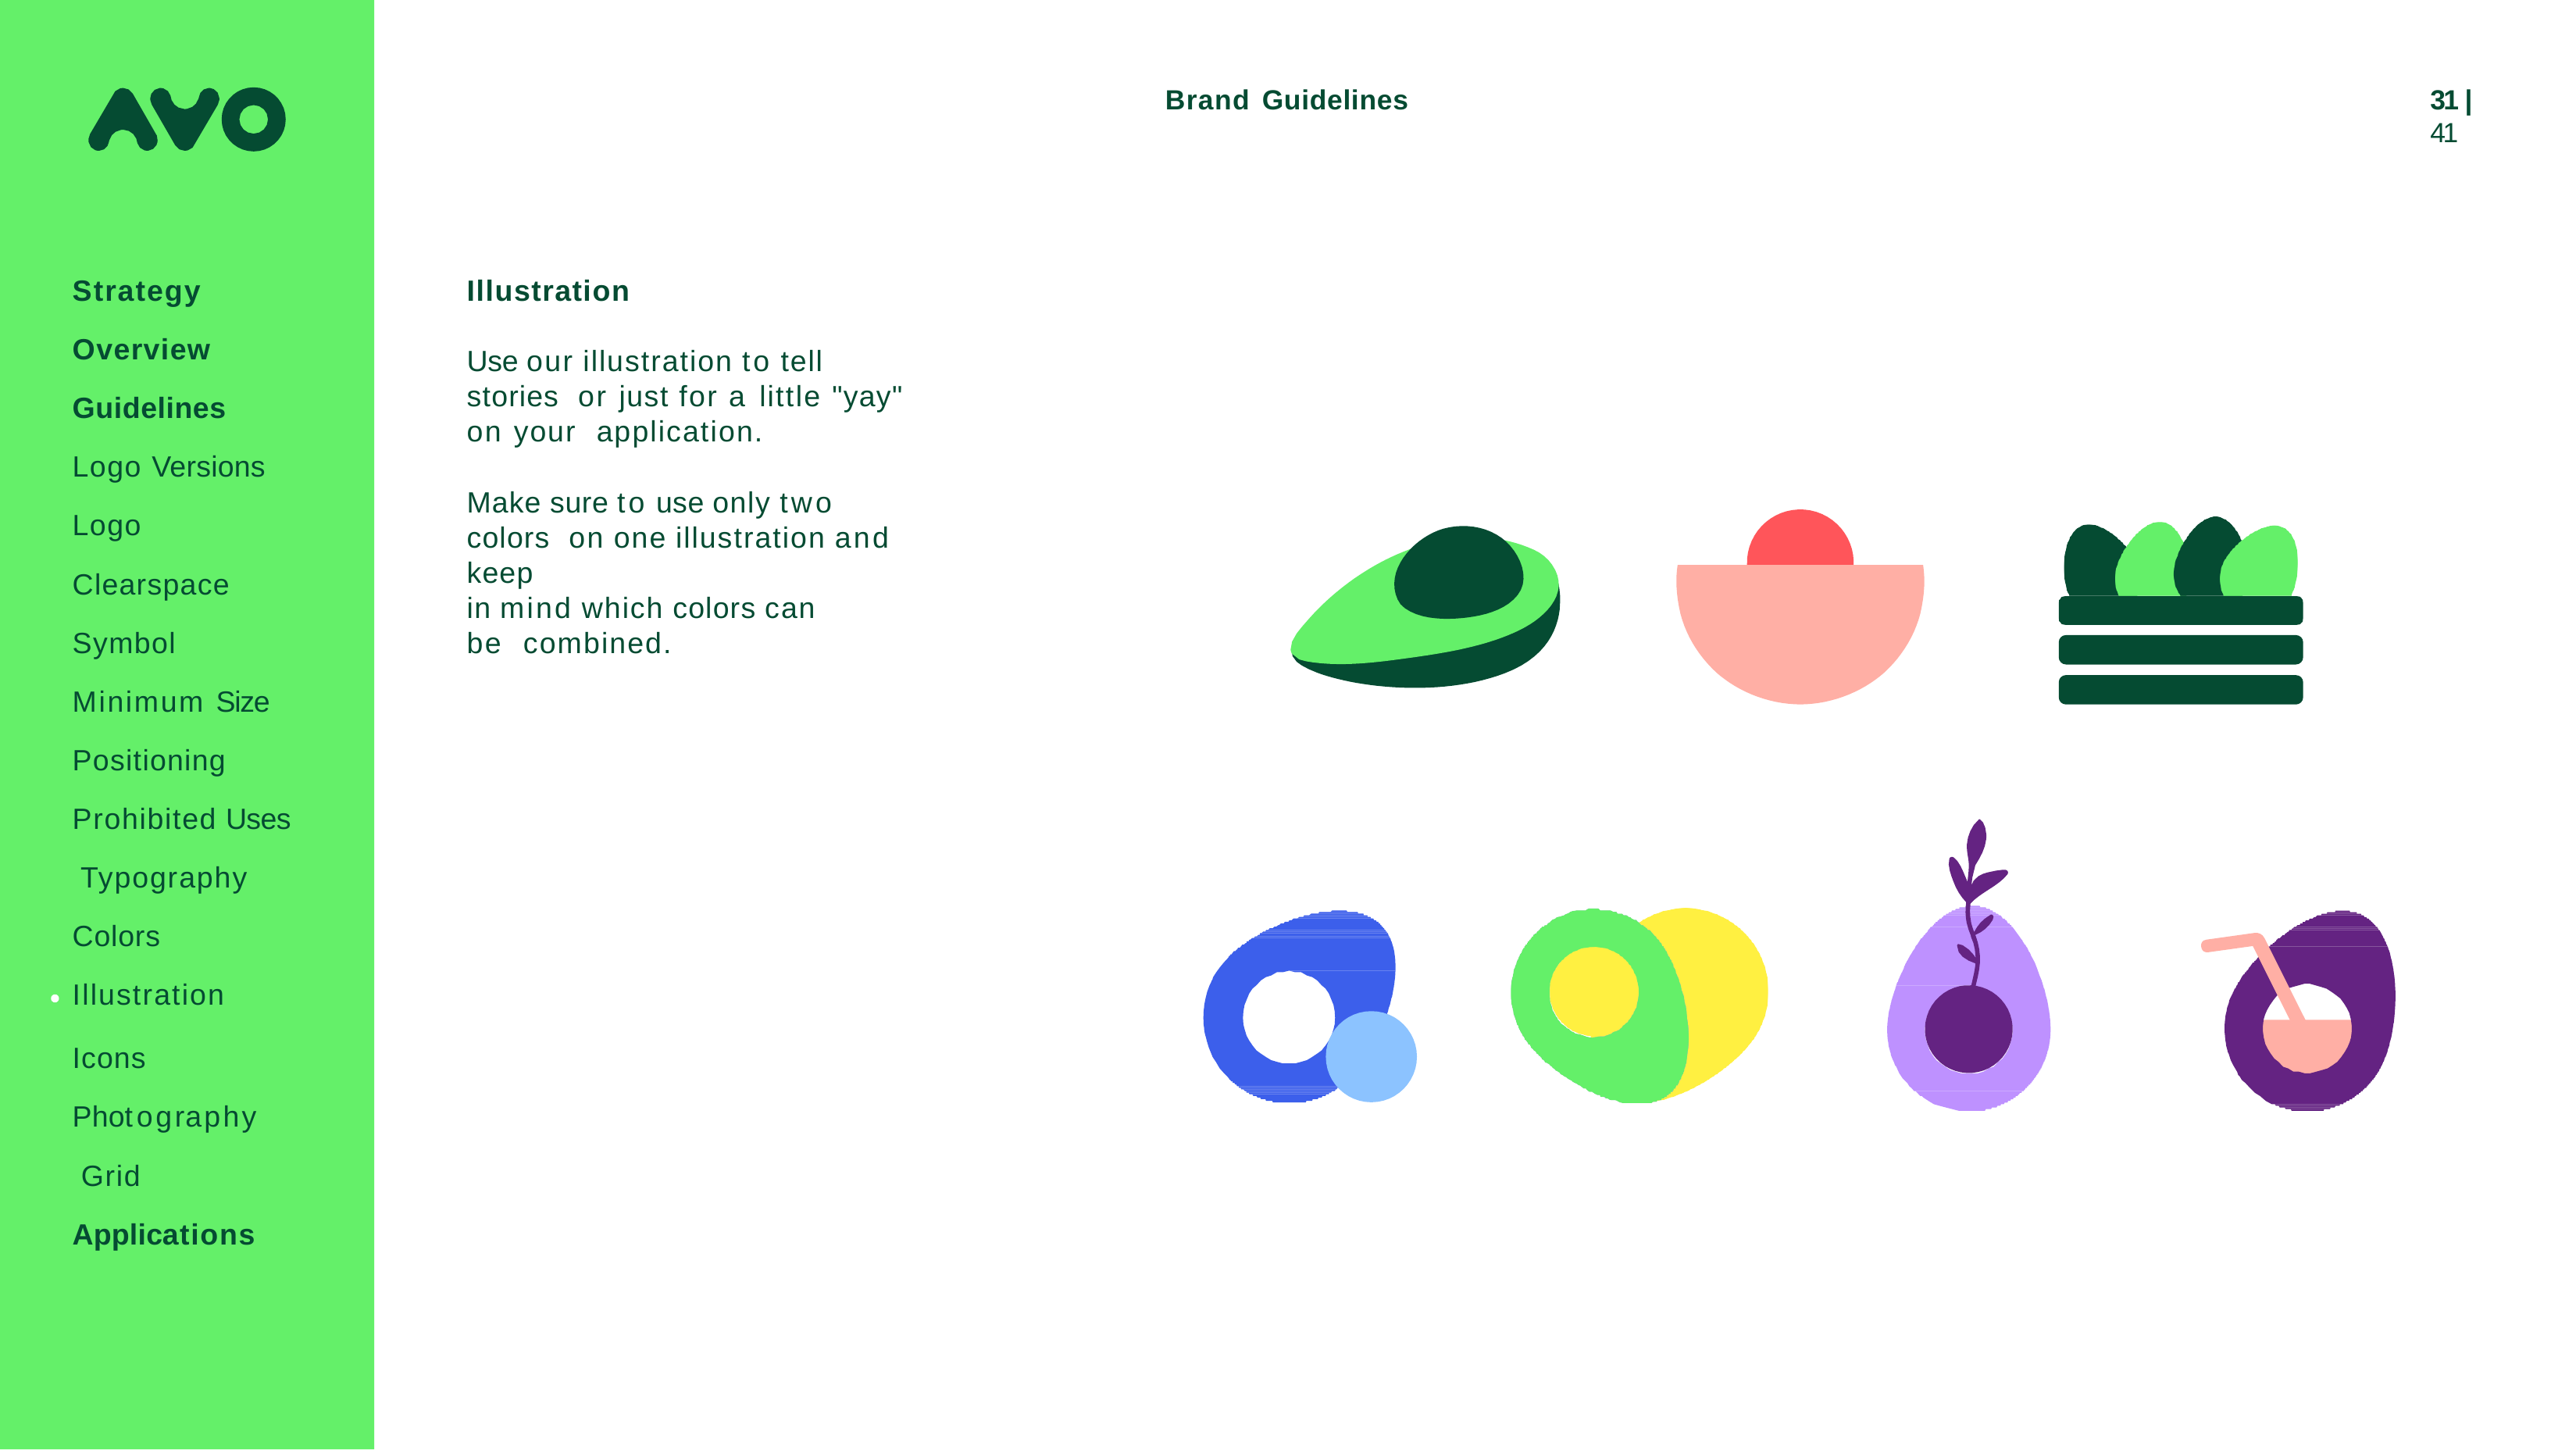

Brand Guidelines
31 | 41

Strategy
Overview  Guidelines  Logo Versions  Logo  Clearspace  Symbol  Minimum Size  Positioning  Prohibited Uses  Typography  Colors  Illustration
Illustration
Use our illustration to tell stories  or just for a little "yay" on your  application.
Make sure to use only two colors  on one illustration and keep
in mind which colors can be  combined.

Icons
Photography  Grid  Applications